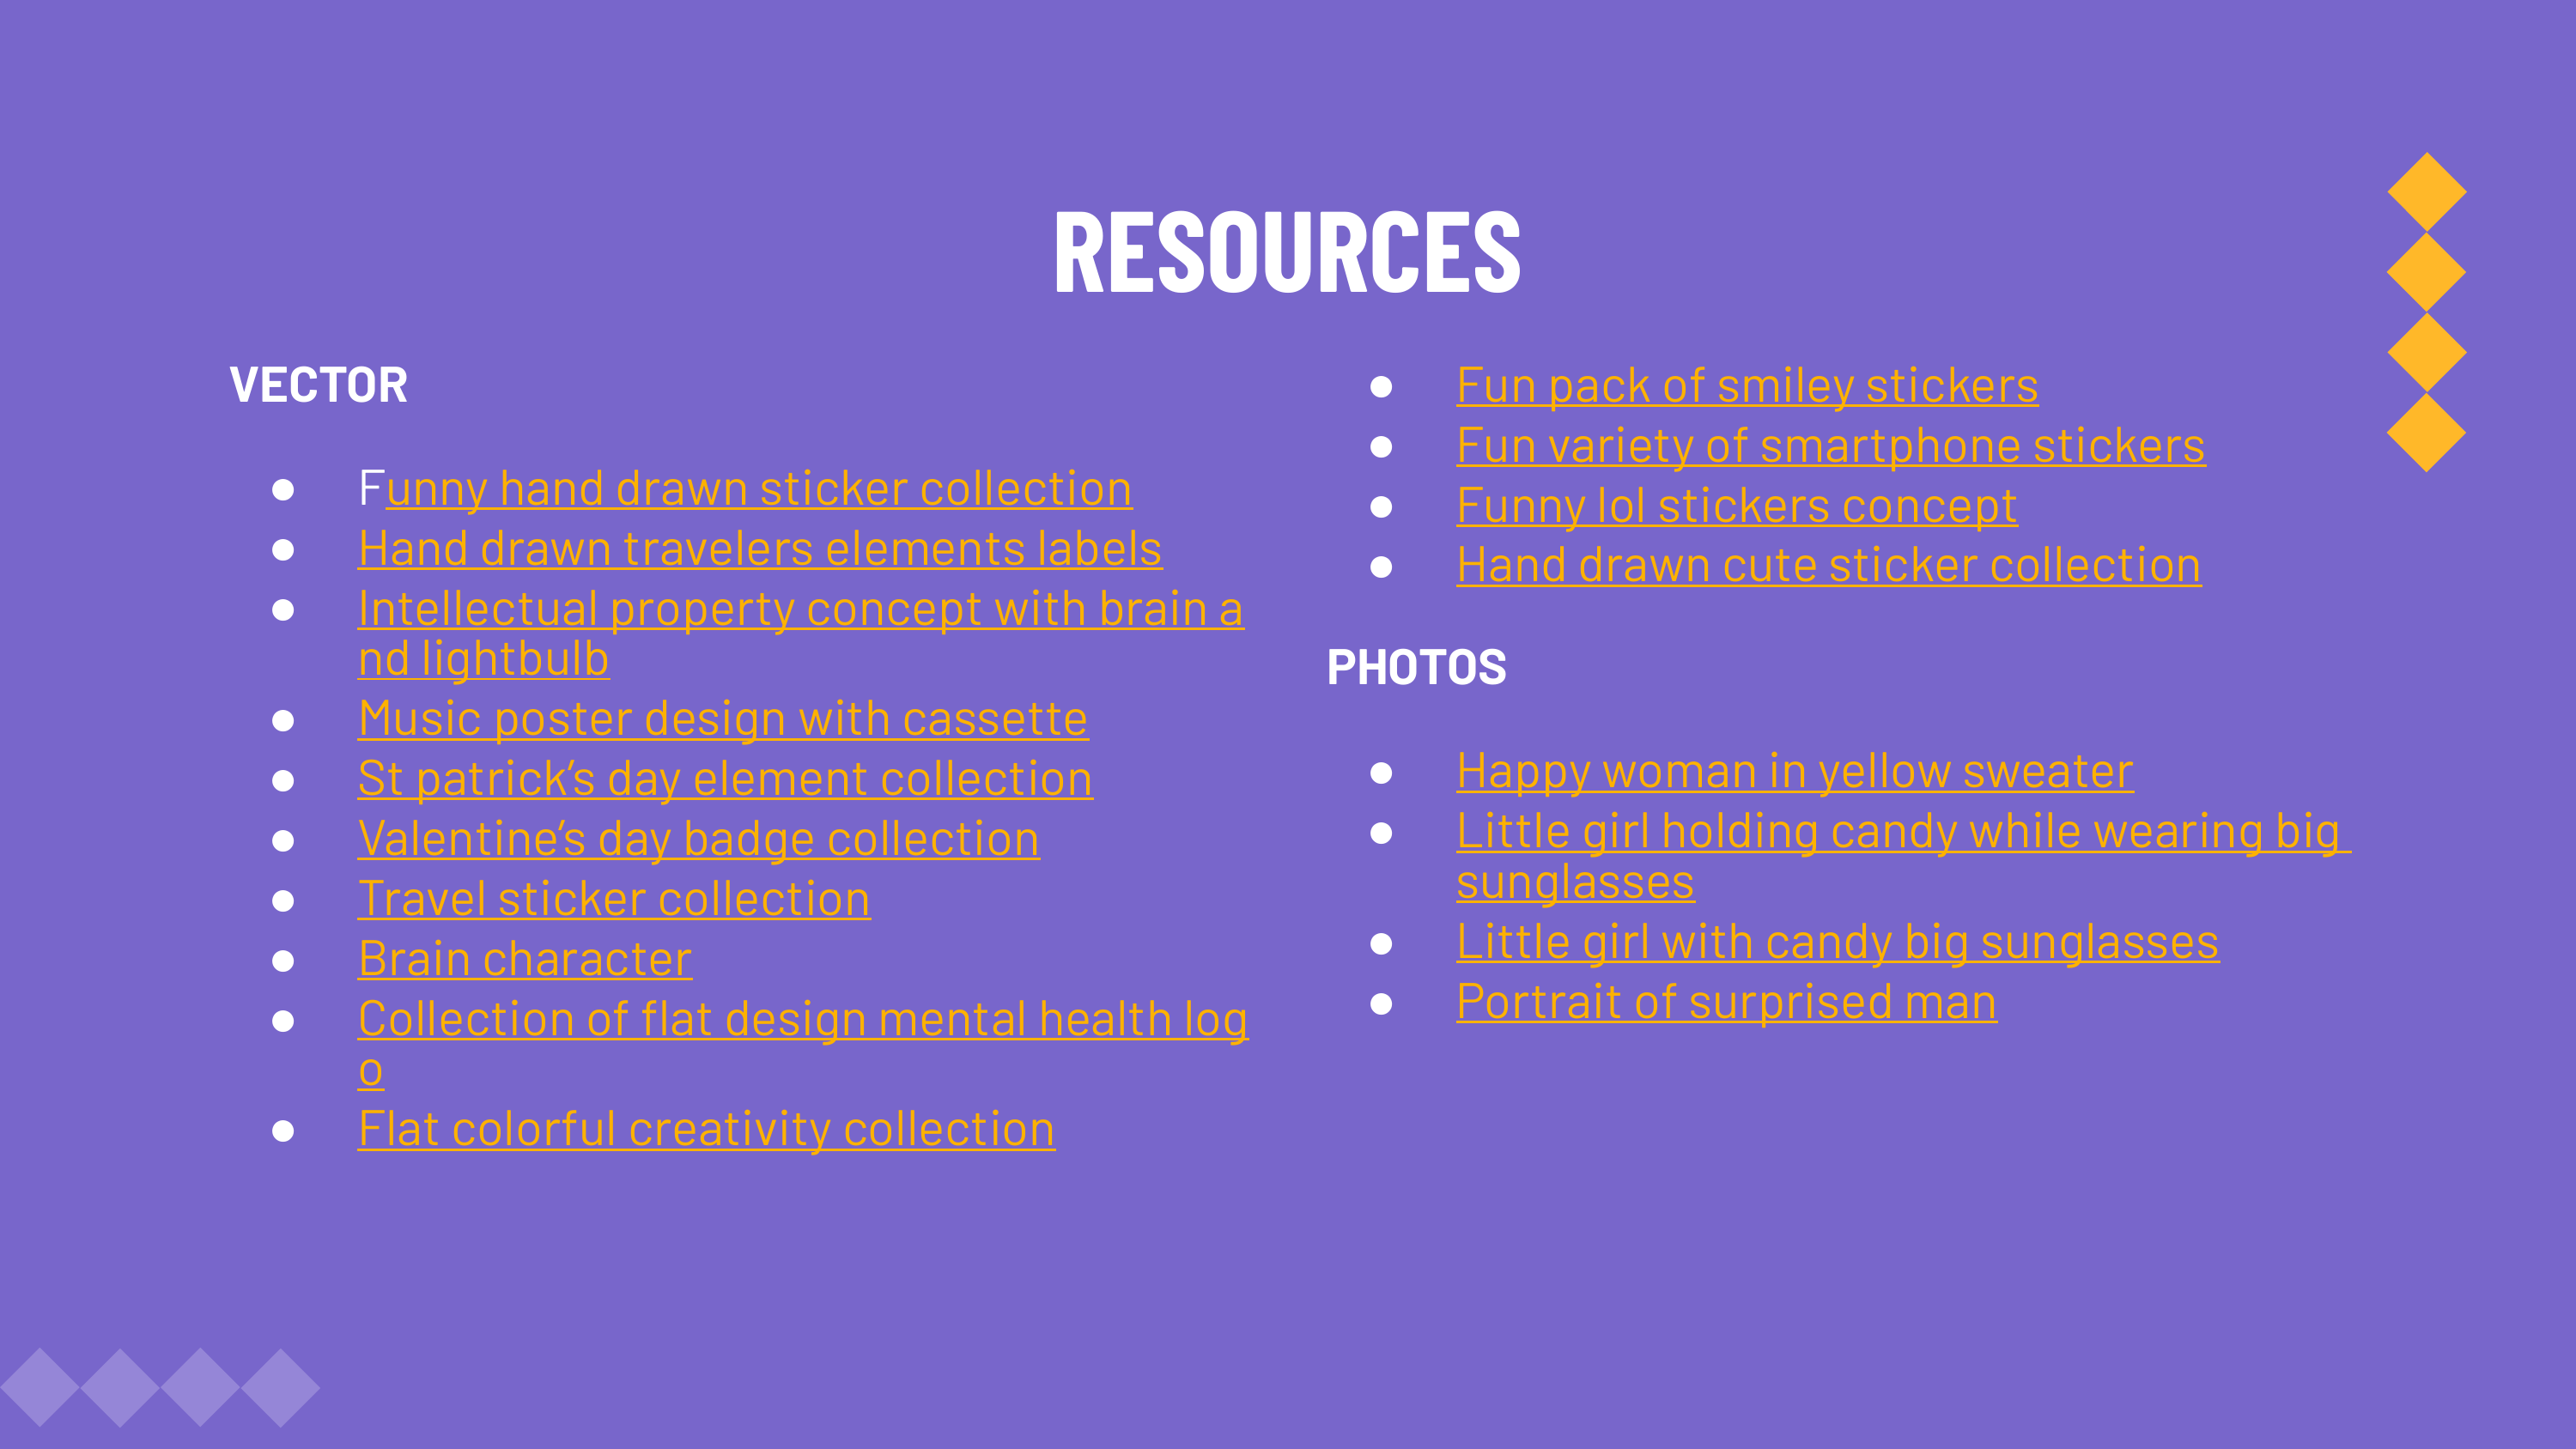

# RESOURCES
VECTOR
Funny hand drawn sticker collection
Hand drawn travelers elements labels
Intellectual property concept with brain and lightbulb
Music poster design with cassette
St patrick’s day element collection
Valentine’s day badge collection
Travel sticker collection
Brain character
Collection of flat design mental health logo
Flat colorful creativity collection
Fun pack of smiley stickers
Fun variety of smartphone stickers
Funny lol stickers concept
Hand drawn cute sticker collection
PHOTOS
Happy woman in yellow sweater
Little girl holding candy while wearing big sunglasses
Little girl with candy big sunglasses
Portrait of surprised man